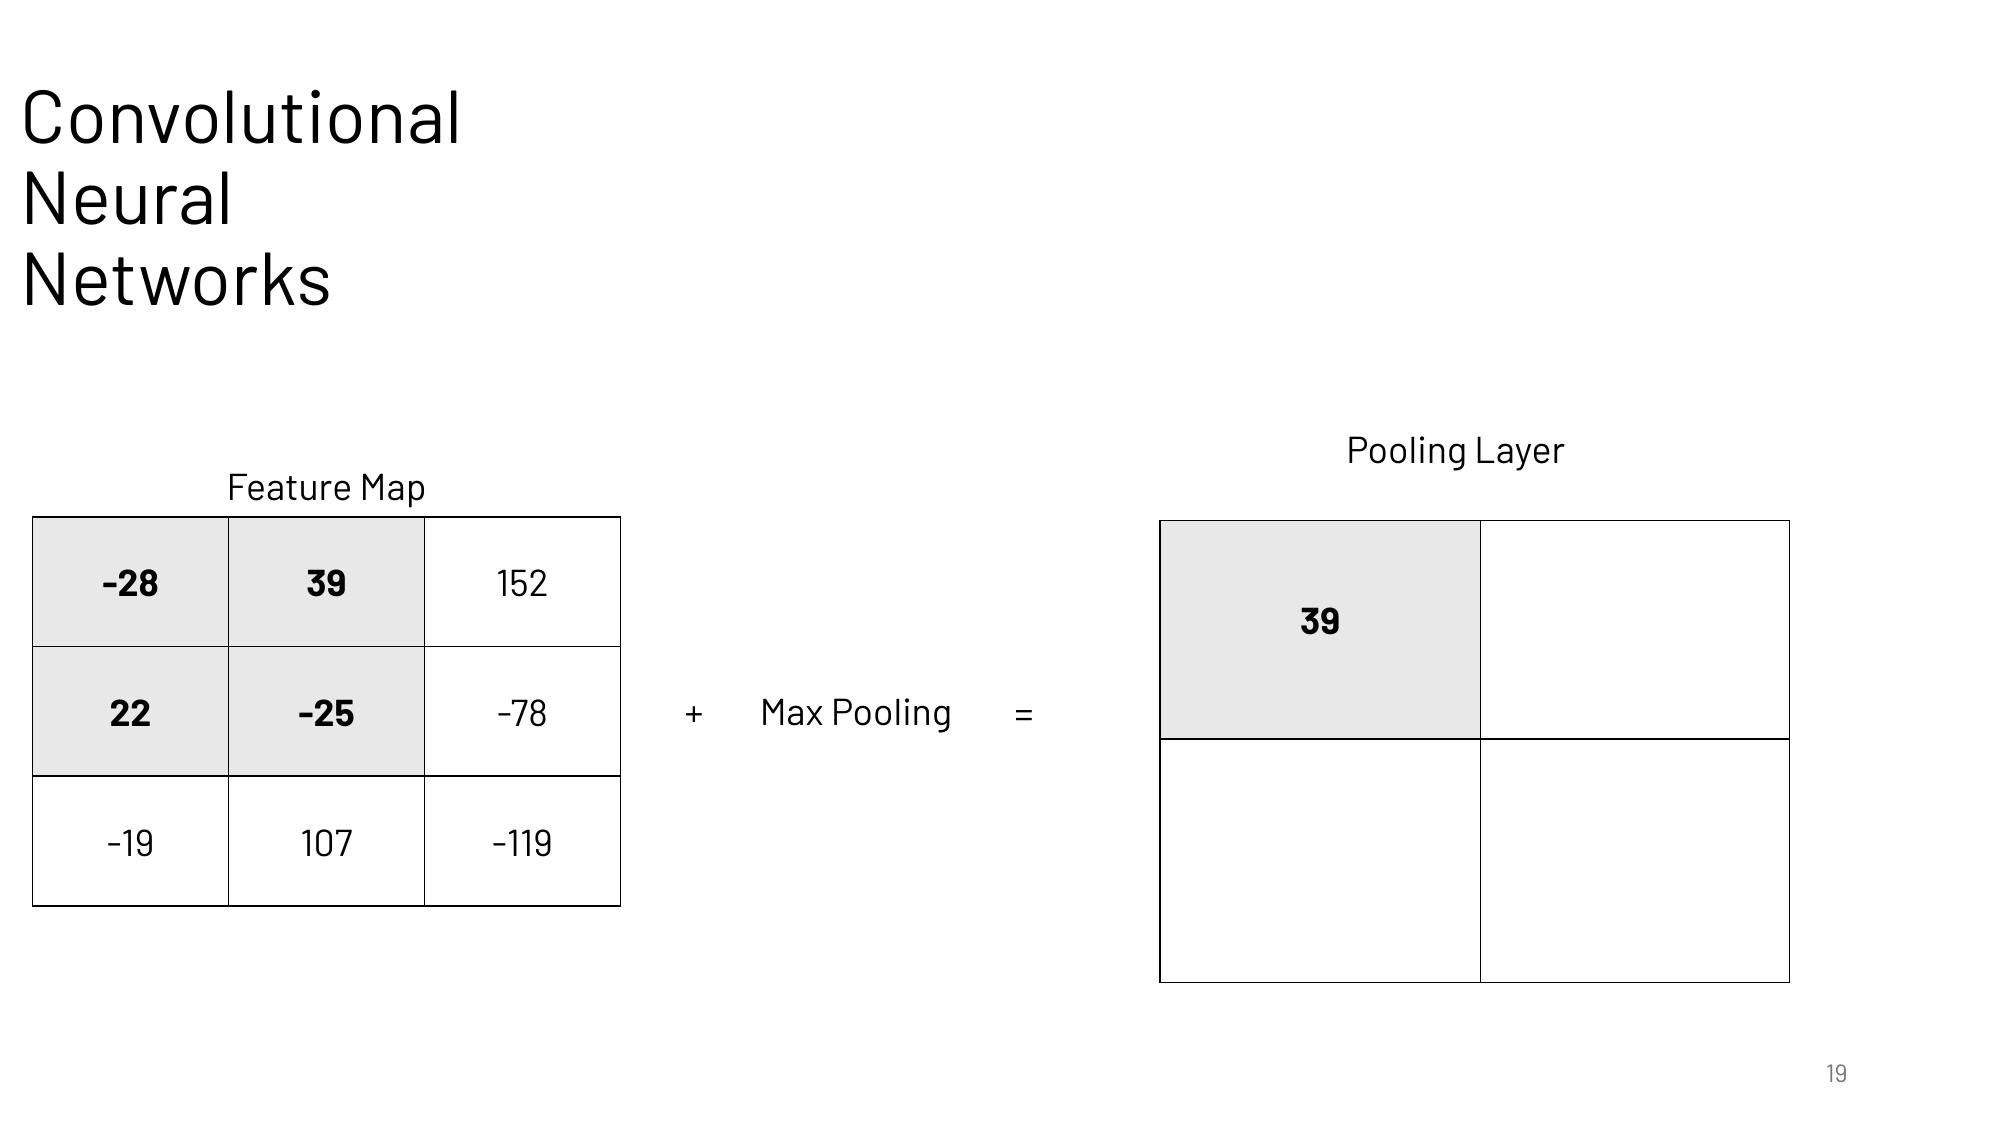

# Convolutional Neural Networks
Pooling Layer
Feature Map
| -28 | 39 | 152 |
| --- | --- | --- |
| 22 | -25 | -78 |
| -19 | 107 | -119 |
| 39 |  |
| --- | --- |
|  |  |
Max Pooling
+
=
19